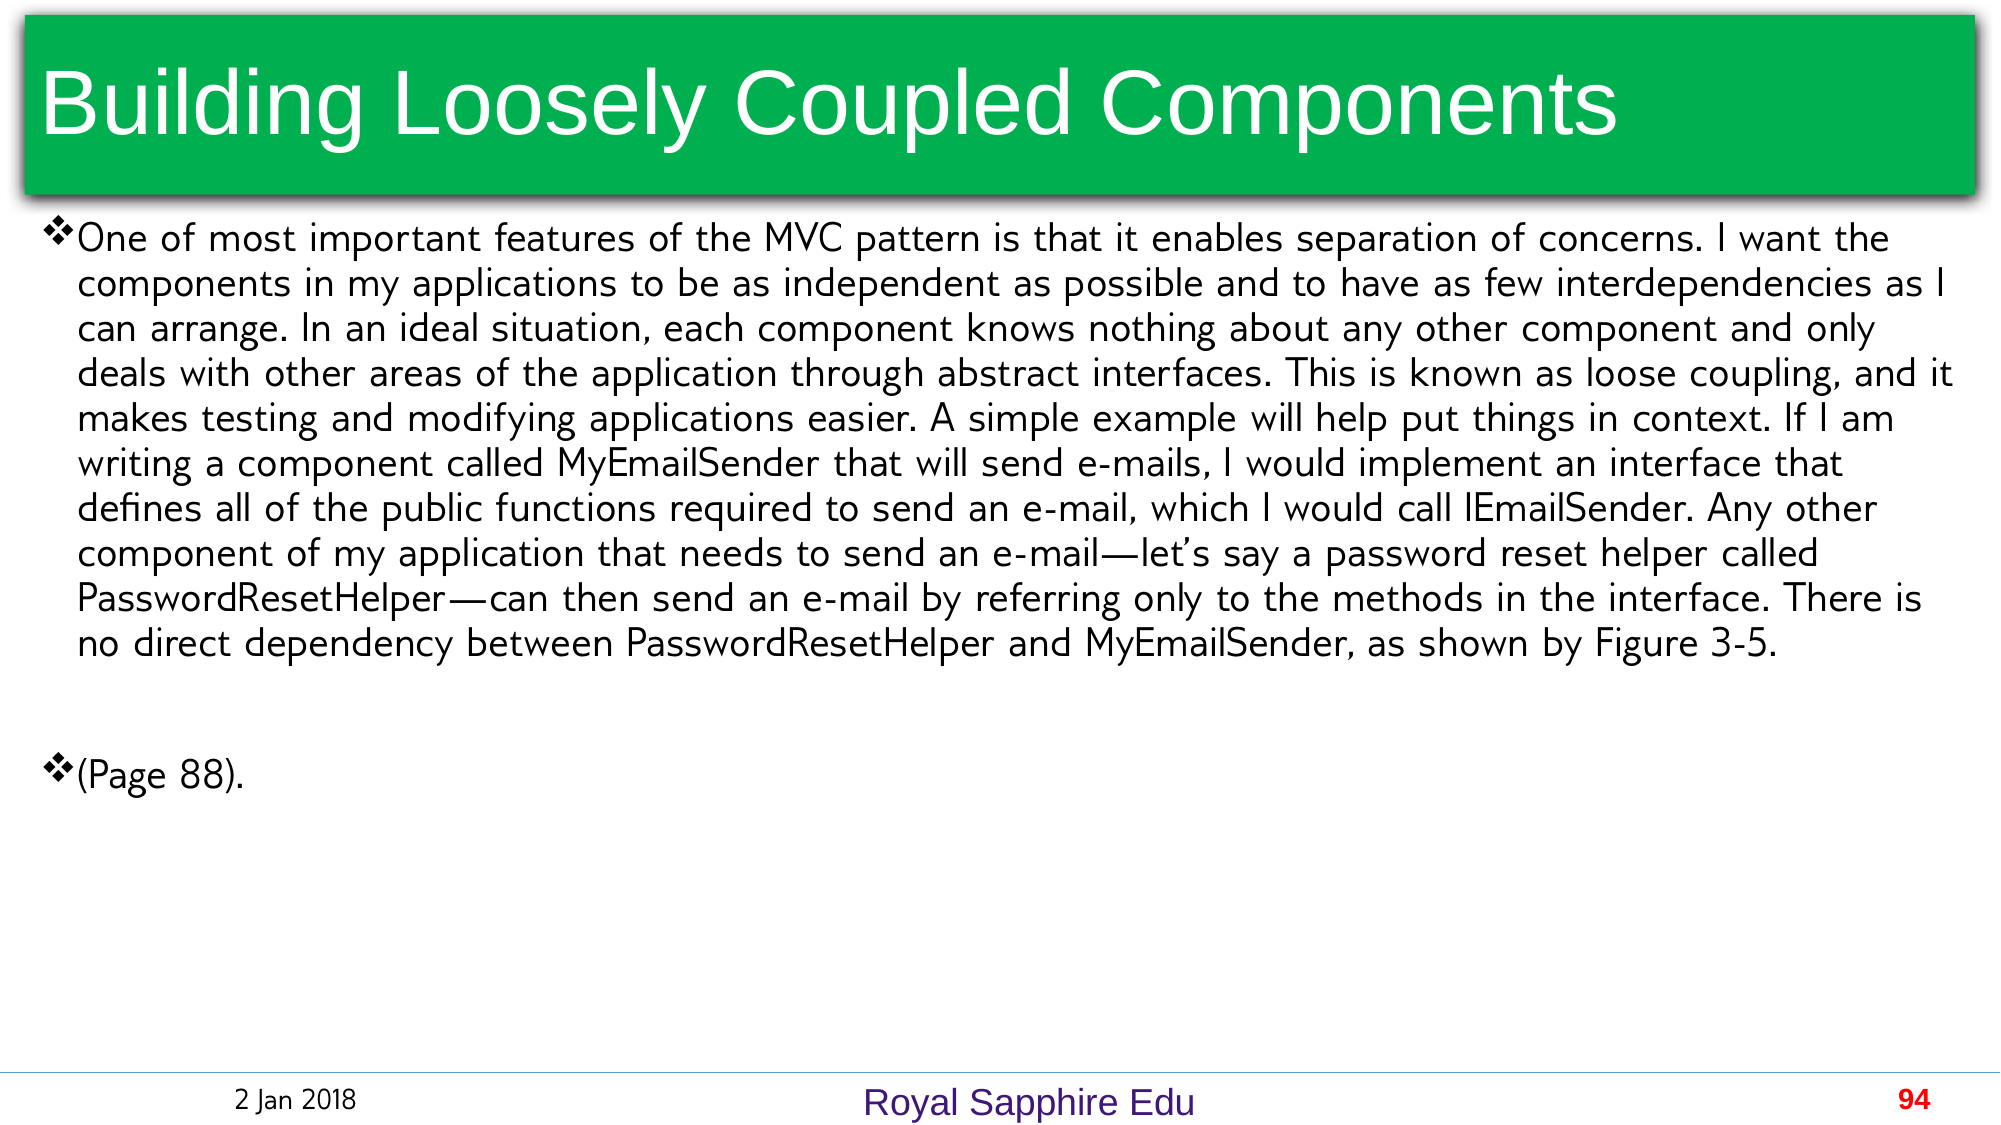

# Building Loosely Coupled Components
One of most important features of the MVC pattern is that it enables separation of concerns. I want the components in my applications to be as independent as possible and to have as few interdependencies as I can arrange. In an ideal situation, each component knows nothing about any other component and only deals with other areas of the application through abstract interfaces. This is known as loose coupling, and it makes testing and modifying applications easier. A simple example will help put things in context. If I am writing a component called MyEmailSender that will send e-mails, I would implement an interface that defines all of the public functions required to send an e-mail, which I would call IEmailSender. Any other component of my application that needs to send an e-mail—let’s say a password reset helper called PasswordResetHelper—can then send an e-mail by referring only to the methods in the interface. There is no direct dependency between PasswordResetHelper and MyEmailSender, as shown by Figure 3-5.

(Page 88).
2 Jan 2018
94